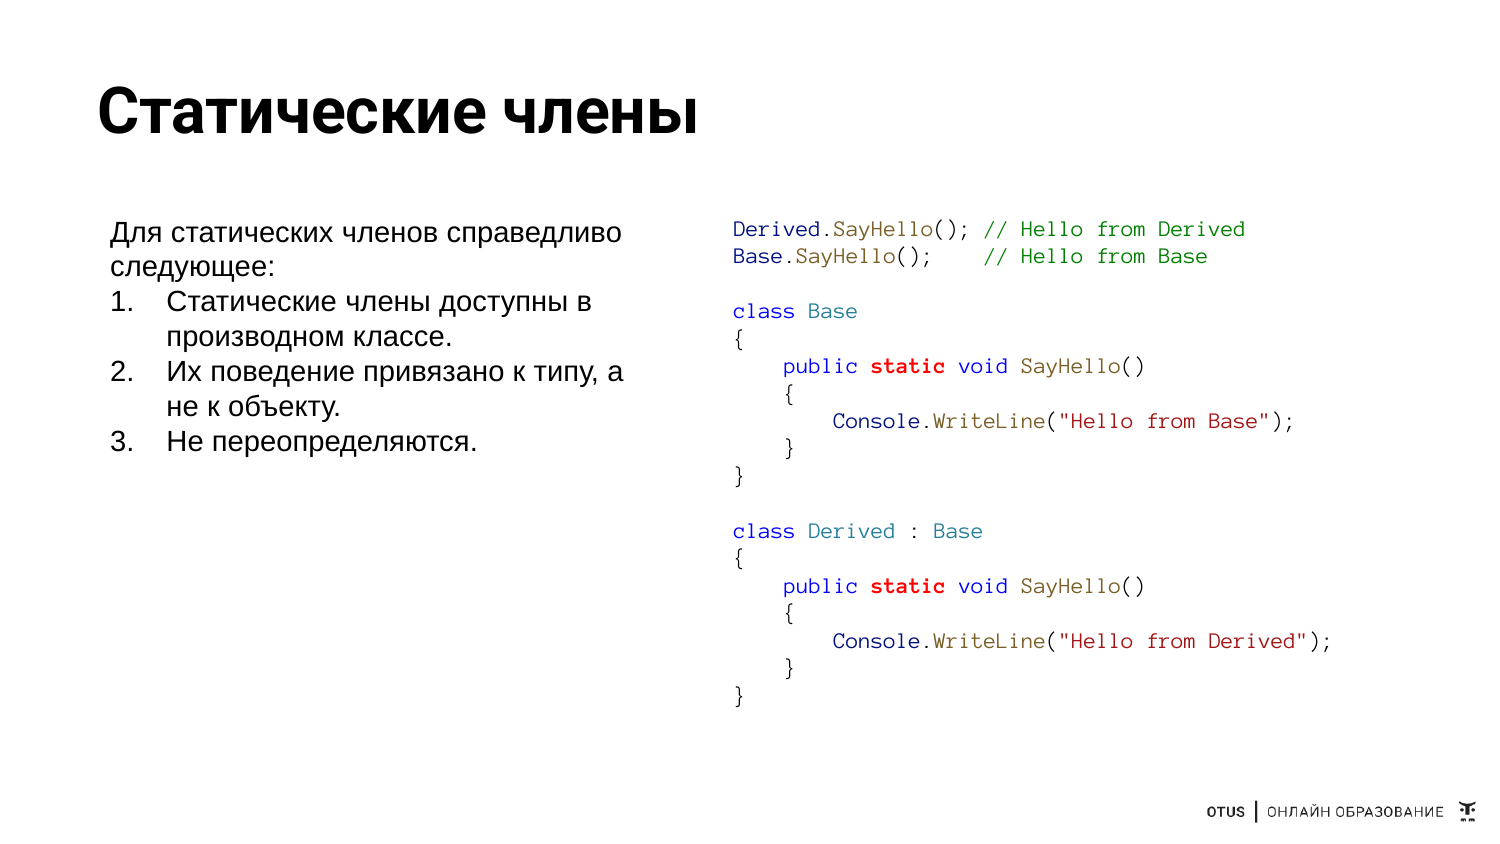

# Статические члены
Для статических членов справедливо следующее:
Статические члены доступны в производном классе.
Их поведение привязано к типу, а не к объекту.
Не переопределяются.
Derived.SayHello(); // Hello from Derived
Base.SayHello();    // Hello from Base
class Base
{
    public static void SayHello()
    {
        Console.WriteLine("Hello from Base");
    }
}
class Derived : Base
{
    public static void SayHello()
    {
        Console.WriteLine("Hello from Derived");
    }
}